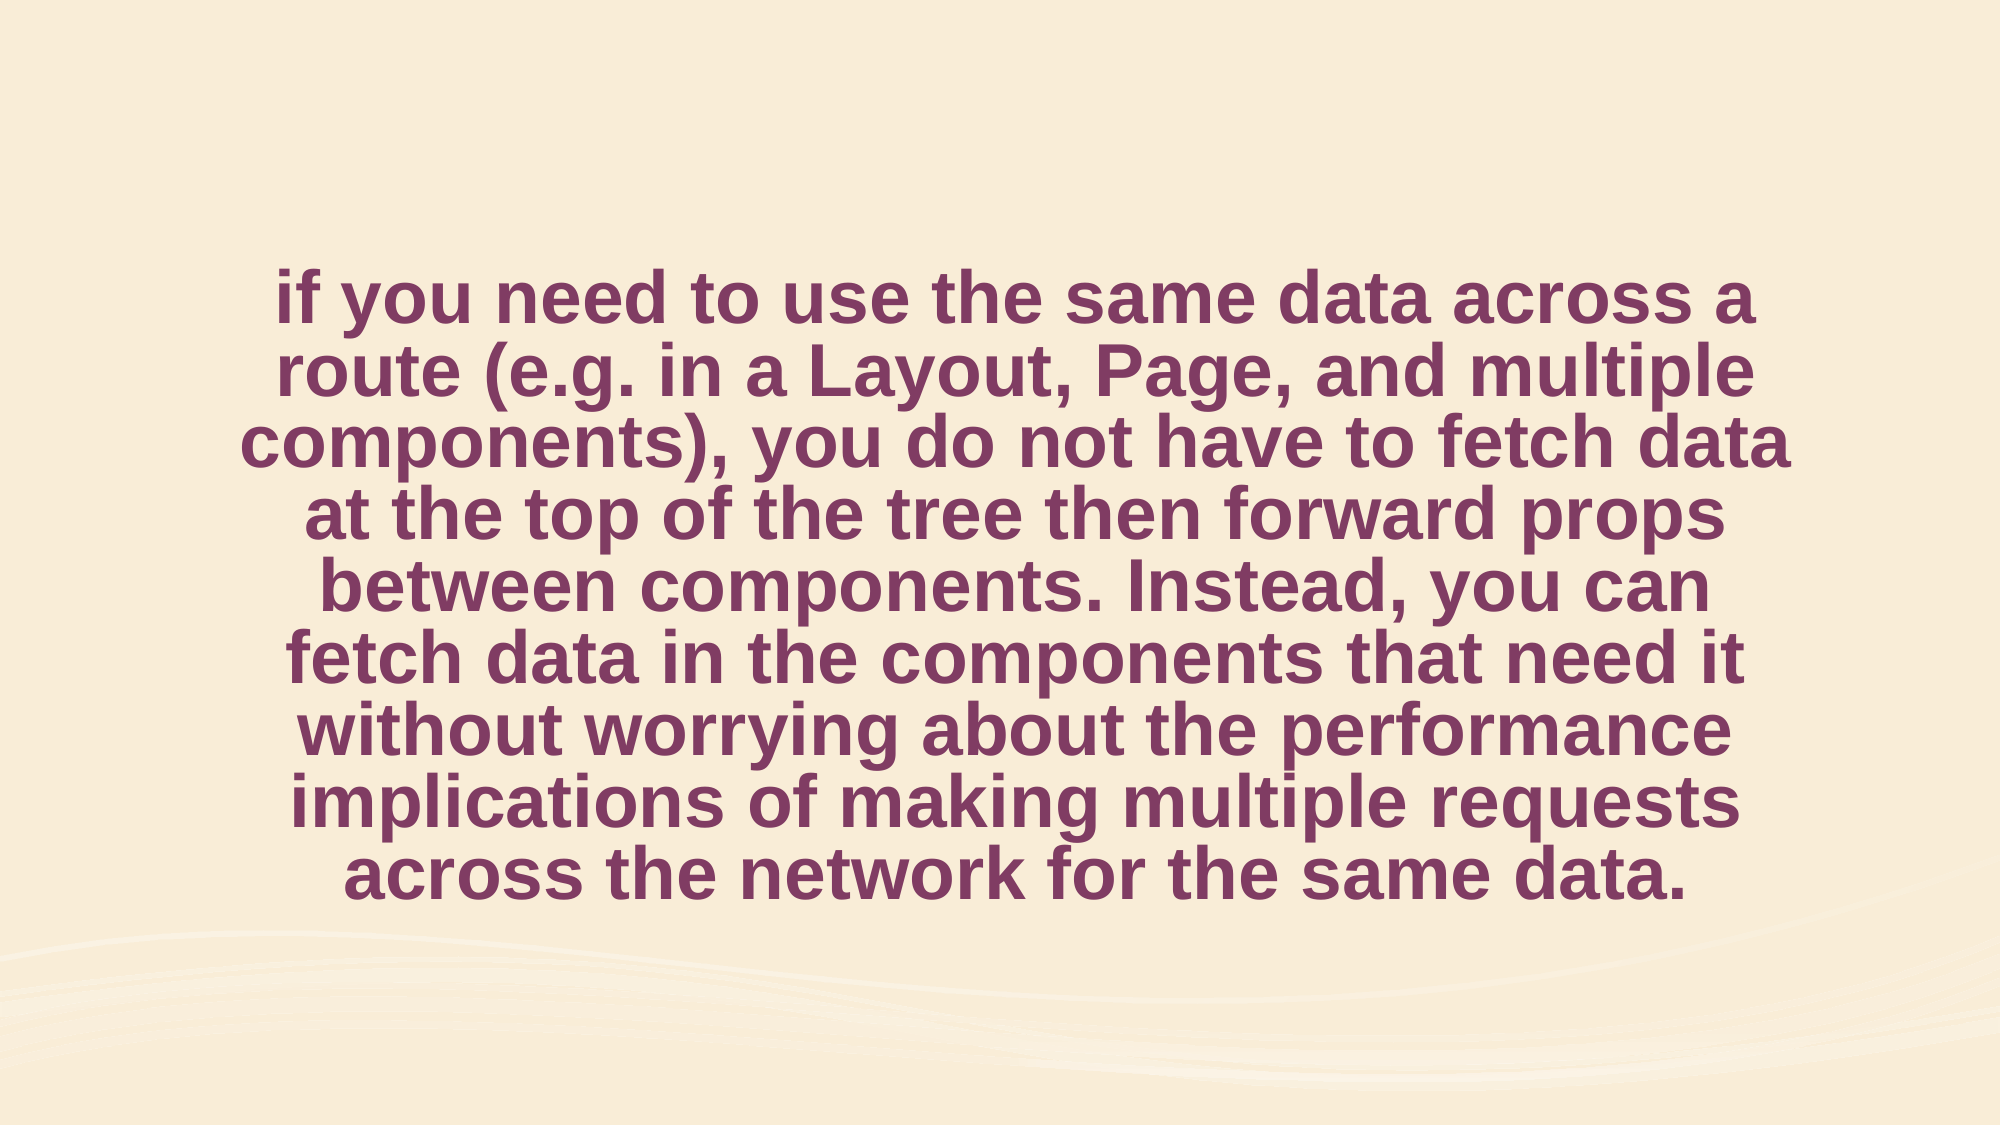

# if you need to use the same data across a route (e.g. in a Layout, Page, and multiple components), you do not have to fetch data at the top of the tree then forward props between components. Instead, you can fetch data in the components that need it without worrying about the performance implications of making multiple requests across the network for the same data.